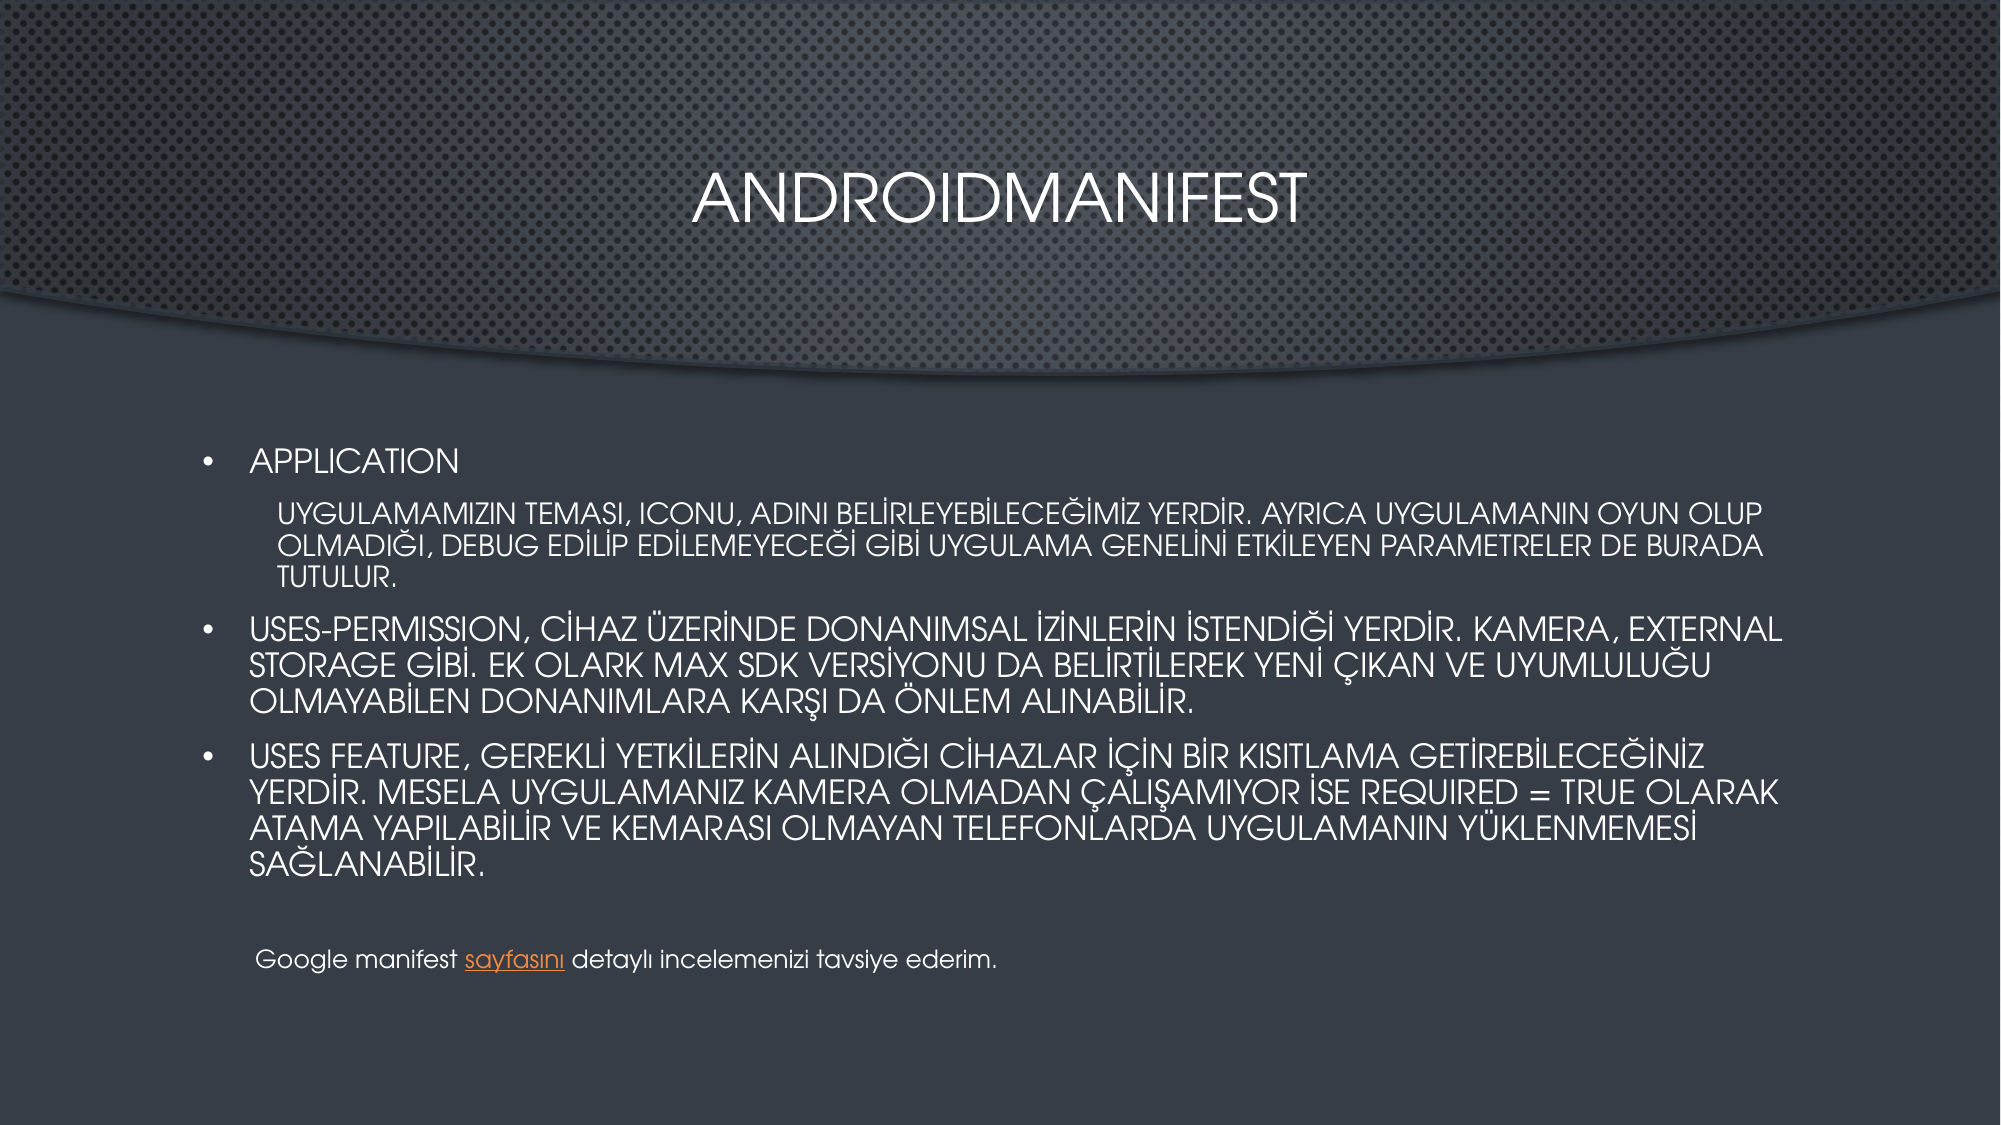

# androıdmanıfest
APPLICATION
Uygulamamızın TEMASI, ıconu, adını belirleyebileceğimiz yerdir. Ayrıca uygulamanın oyun olup olmadığı, debug edilip edilemeyeceği gibi uygulama genelini etkileyen parametreler de burada tutulur.
USES-PERMISSION, cihaz üzerinde donanımsal izinlerin istendiği yerdir. Kamera, external storage gibi. Ek olark max sdk versiyonu da belirtilerek yeni çıkan ve uyumluluğu olmayabilen donanımlara karşı da önlem alınabilir.
USES FEATURE, gerekli yetkilerin alındığı cihazlar için bir kısıtlama getirebileceğiniz yerdir. Mesela uygulamanız kamera olmadan çalışamıyor ise requıred = true olarak atama yapılabilir ve kemarası olmayan telefonlarda uygulamanın yüklenmemesi sağlanabilir.

Google manifest sayfasını detaylı incelemenizi tavsiye ederim.